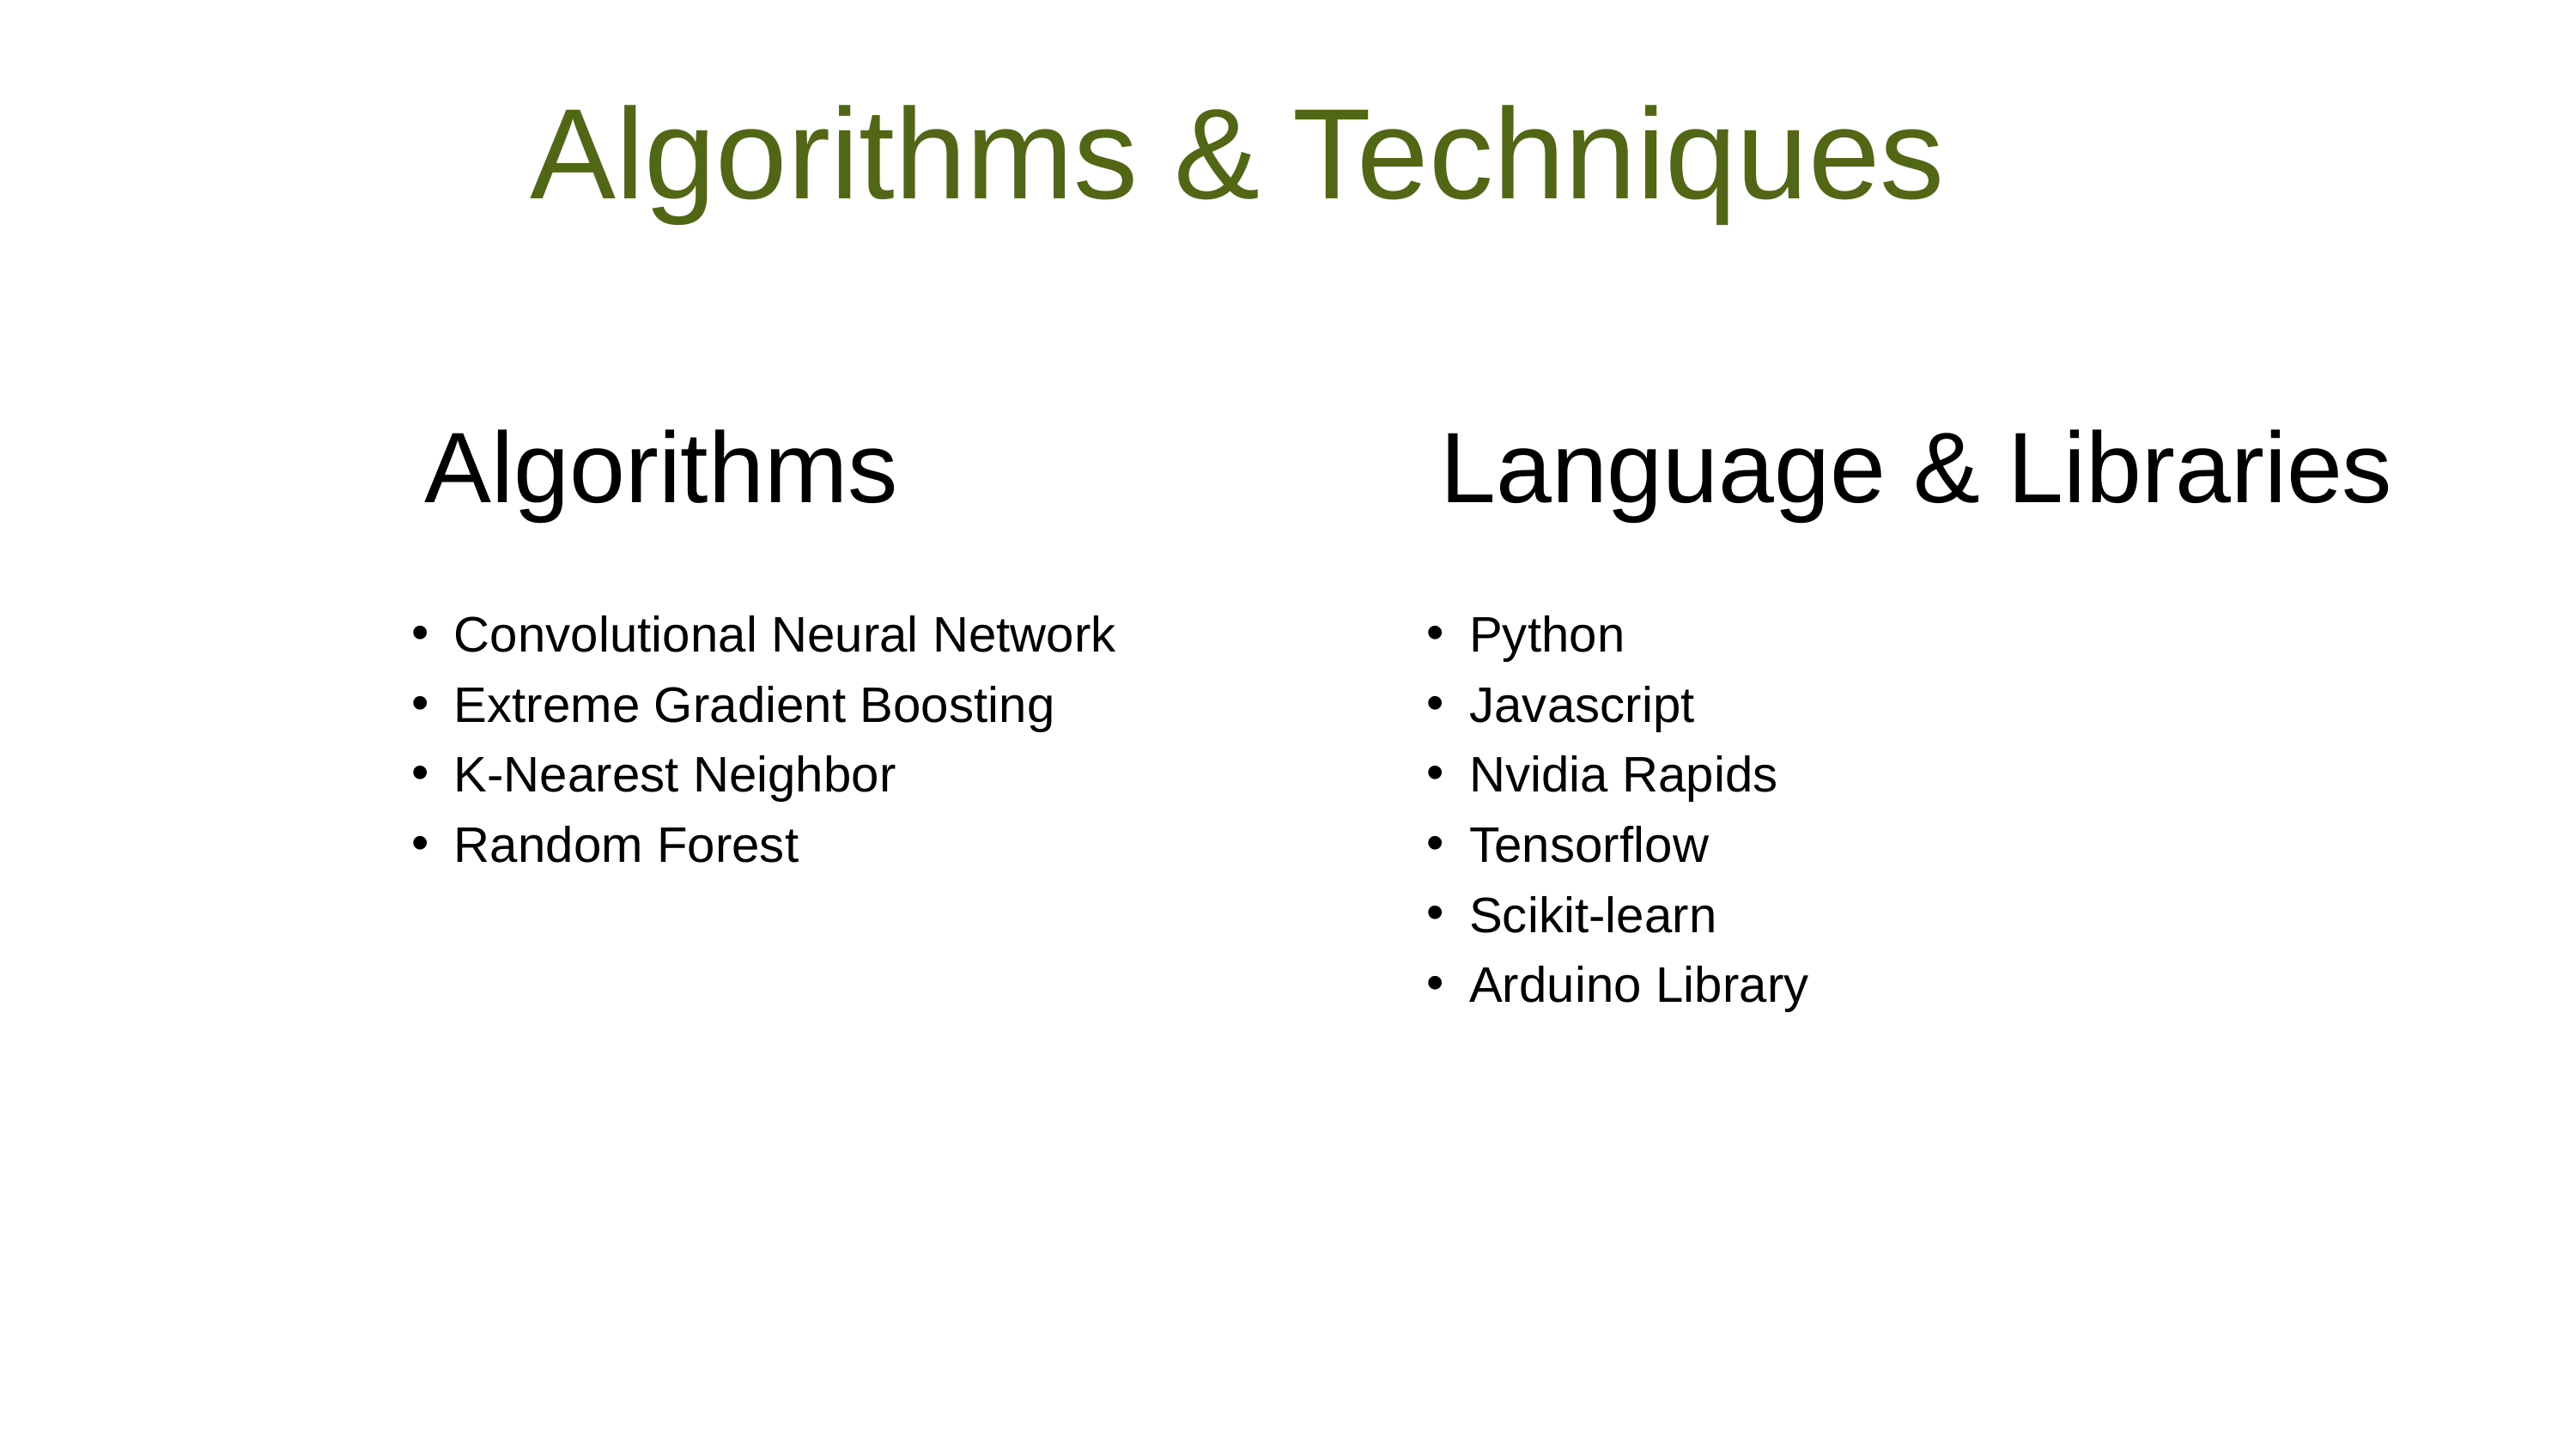

Algorithms & Techniques

  Algorithms

Convolutional Neural Network
Extreme Gradient Boosting
K-Nearest Neighbor
Random Forest

  Language & Libraries

Python
Javascript
Nvidia Rapids
Tensorflow
Scikit-learn
Arduino Library